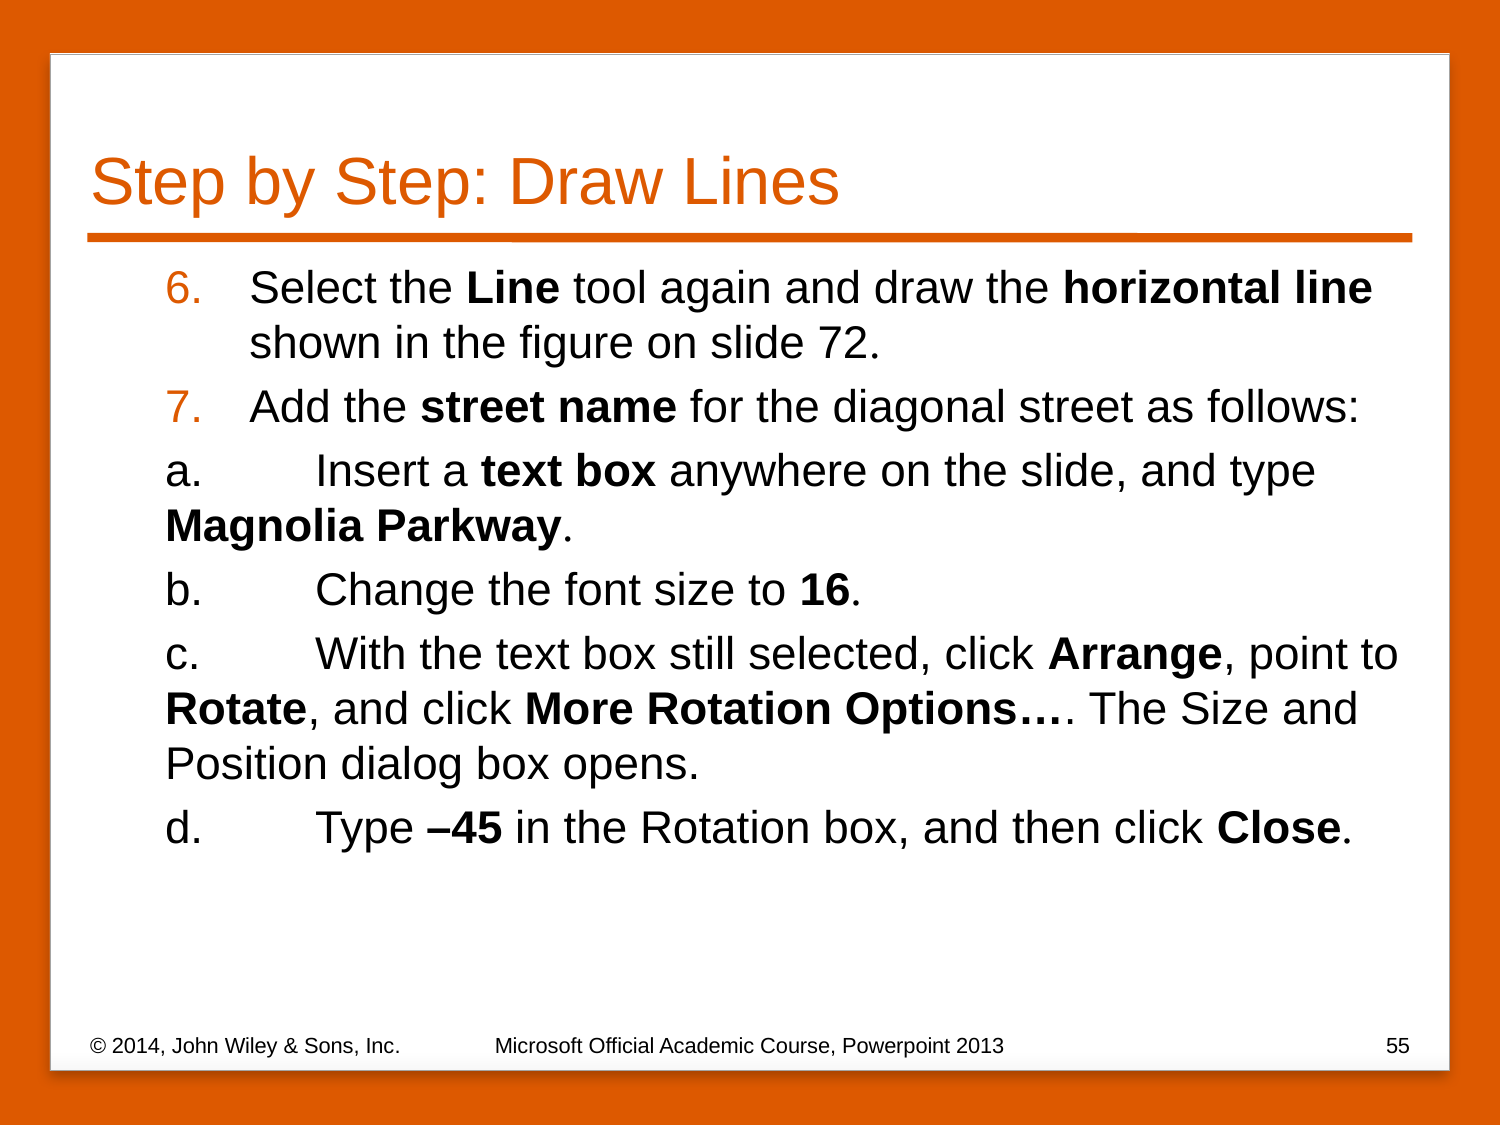

# Step by Step: Draw Lines
Select the Line tool again and draw the horizontal line shown in the figure on slide 72.
Add the street name for the diagonal street as follows:
a.	Insert a text box anywhere on the slide, and type Magnolia Parkway.
b.	Change the font size to 16.
c.	With the text box still selected, click Arrange, point to Rotate, and click More Rotation Options…. The Size and Position dialog box opens.
d.	Type –45 in the Rotation box, and then click Close.

© 2014, John Wiley & Sons, Inc.
Microsoft Official Academic Course, Powerpoint 2013
55